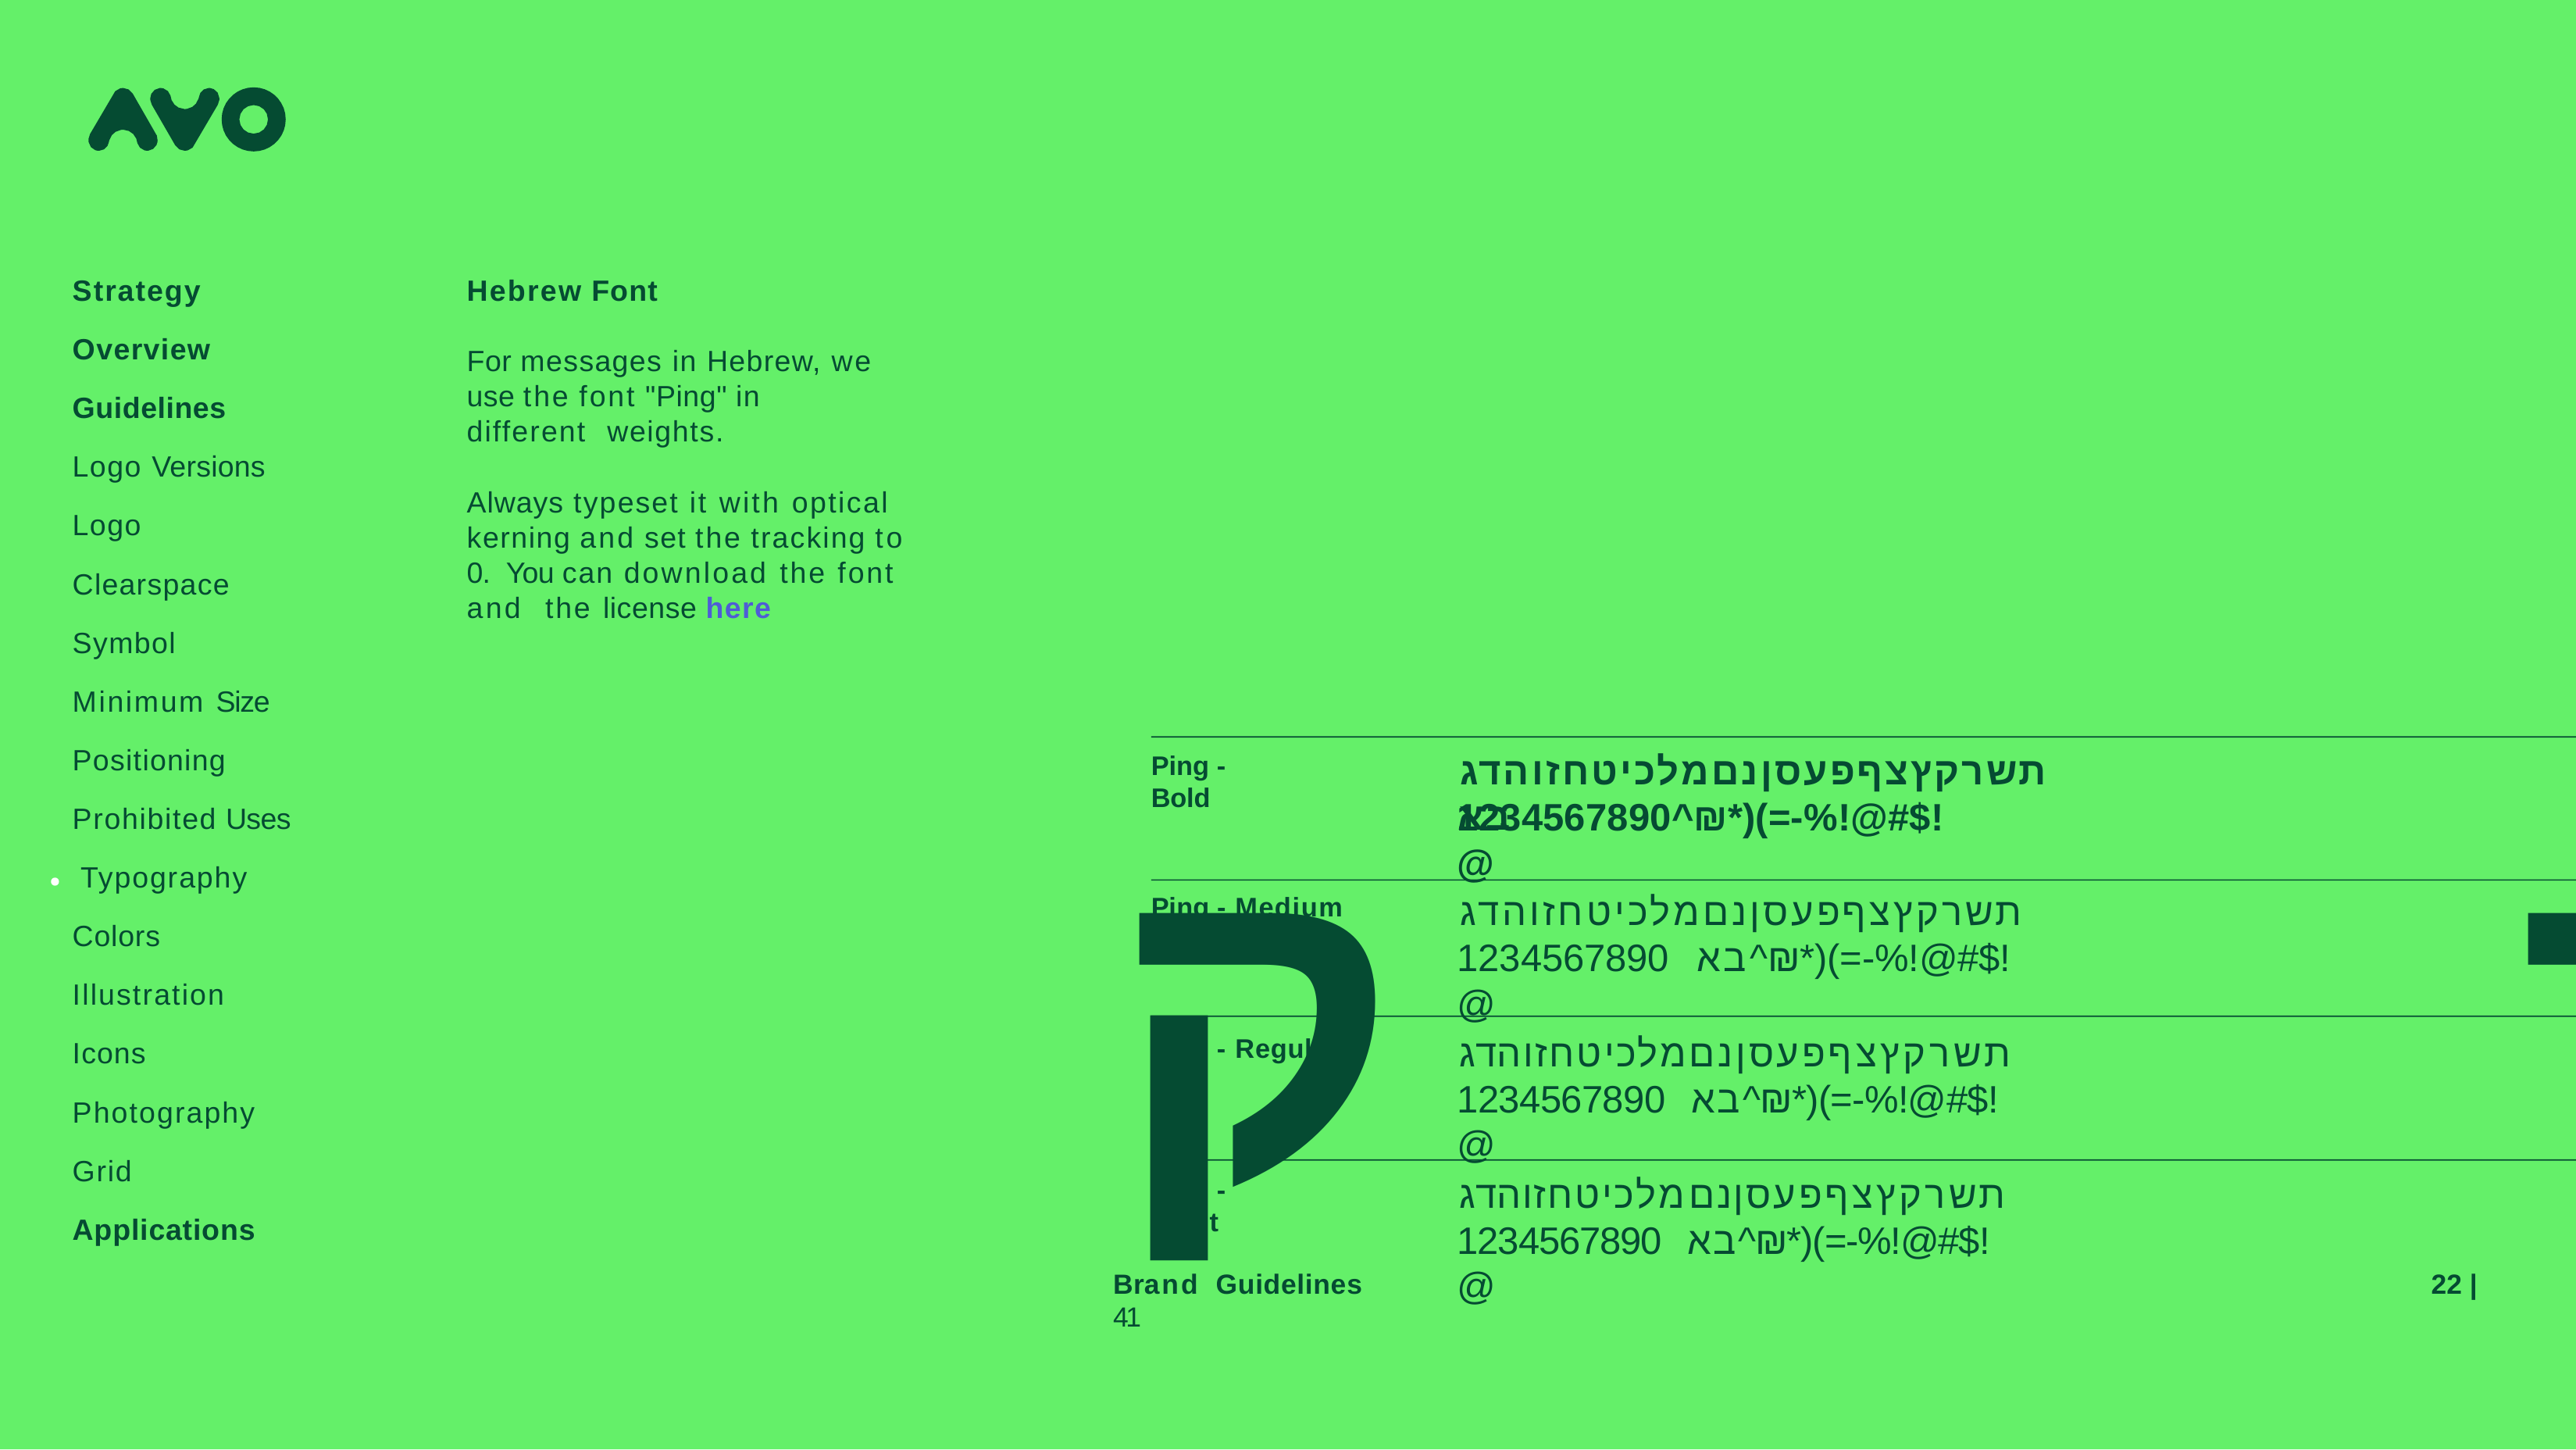

# תשרקBrand  Guidelines	22 | 41

Strategy
Overview  Guidelines  Logo Versions  Logo  Clearspace  Symbol  Minimum Size  Positioning  Prohibited Uses  Typography  Colors  Illustration  Icons  Photography  Grid  Applications
Hebrew Font
For messages in Hebrew, we  use the font "Ping" in different  weights.
Always typeset it with optical  kerning and set the tracking to 0.  You can download the font and  the license here

תשרקץצףפעסןנםמלכיטחזוהדגבא
Ping - Bold
1234567890^₪*)(=-%!@#$!@

תשרקץצףפעסןנםמלכיטחזוהדגבא  1234567890^₪*)(=-%!@#$!@
Ping - Medium

תשרקץצףפעסןנםמלכיטחזוהדגבא  1234567890^₪*)(=-%!@#$!@
Ping - Regular

תשרקץצףפעסןנםמלכיטחזוהדגבא  1234567890^₪*)(=-%!@#$!@
Ping - Light